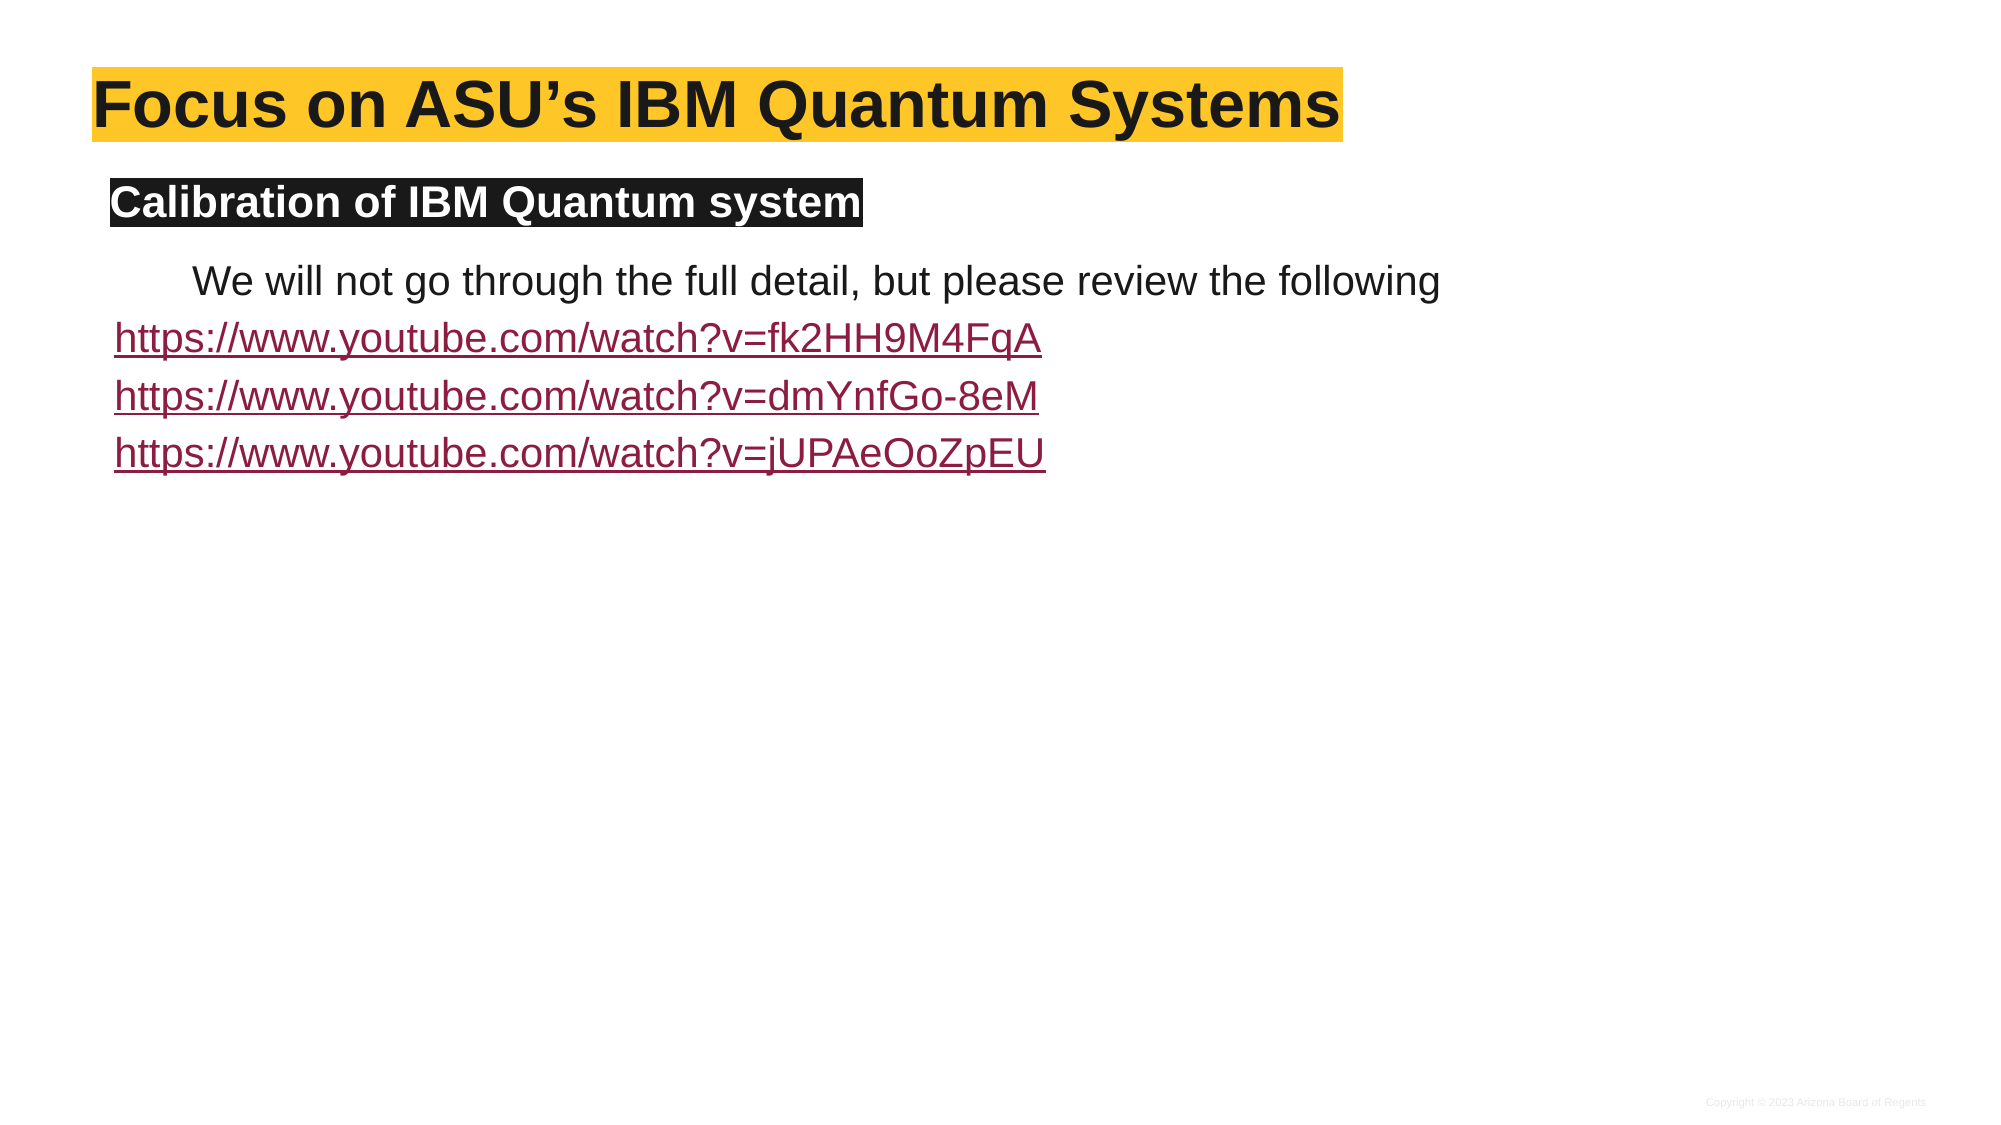

# Focus on ASU’s IBM Quantum Systems
Calibration of IBM Quantum system
We will not go through the full detail, but please review the following
https://www.youtube.com/watch?v=fk2HH9M4FqA
https://www.youtube.com/watch?v=dmYnfGo-8eM
https://www.youtube.com/watch?v=jUPAeOoZpEU